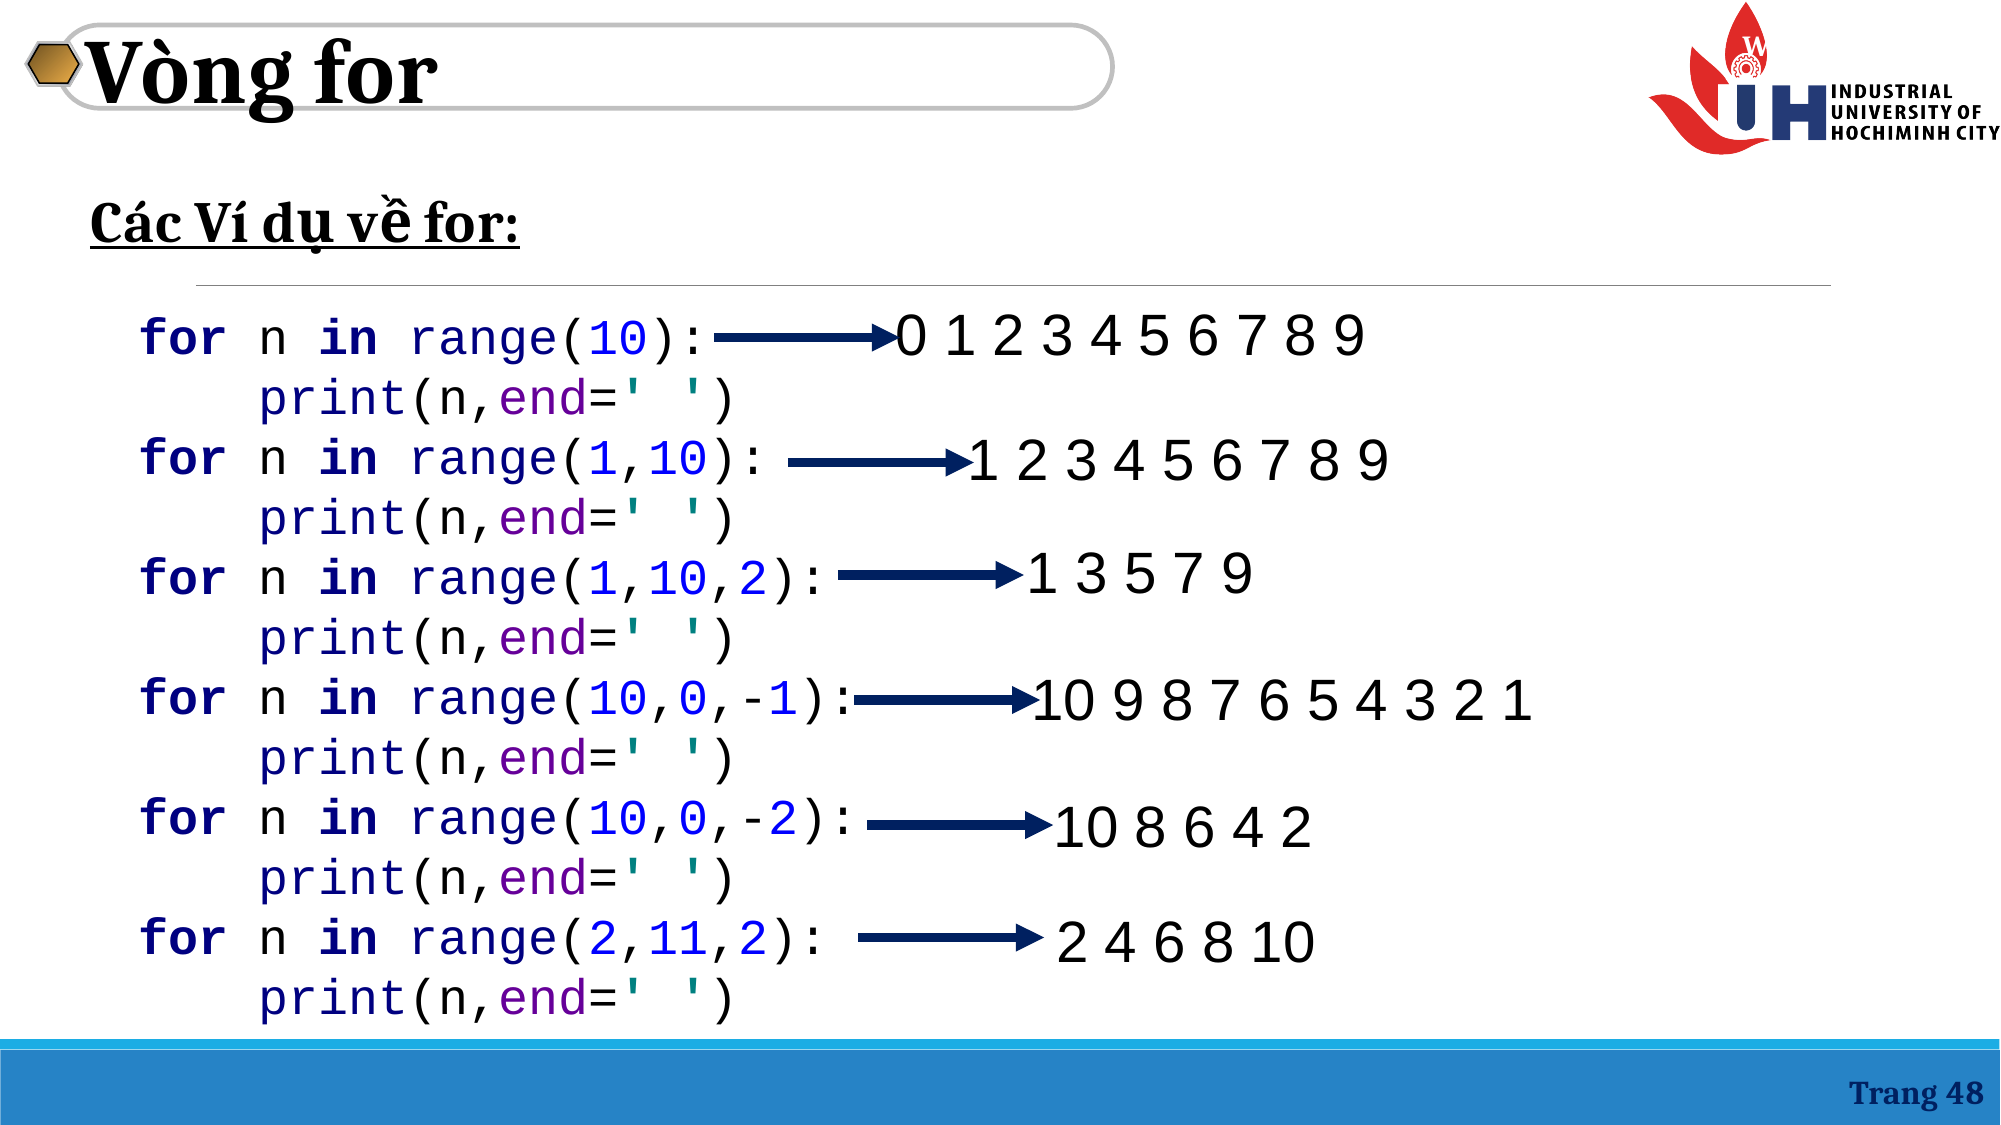

Vòng for

Các Ví dụ về for:
0 1 2 3 4 5 6 7 8 9
for n in range(10):
    print(n,end=' ')
for n in range(1,10):
    print(n,end=' ')
for n in range(1,10,2):
    print(n,end=' ')
for n in range(10,0,-1):
    print(n,end=' ')
for n in range(10,0,-2):
    print(n,end=' ')
for n in range(2,11,2):
    print(n,end=' ')
1 2 3 4 5 6 7 8 9
1 3 5 7 9
10 9 8 7 6 5 4 3 2 1
10 8 6 4 2
2 4 6 8 10
Trang 48